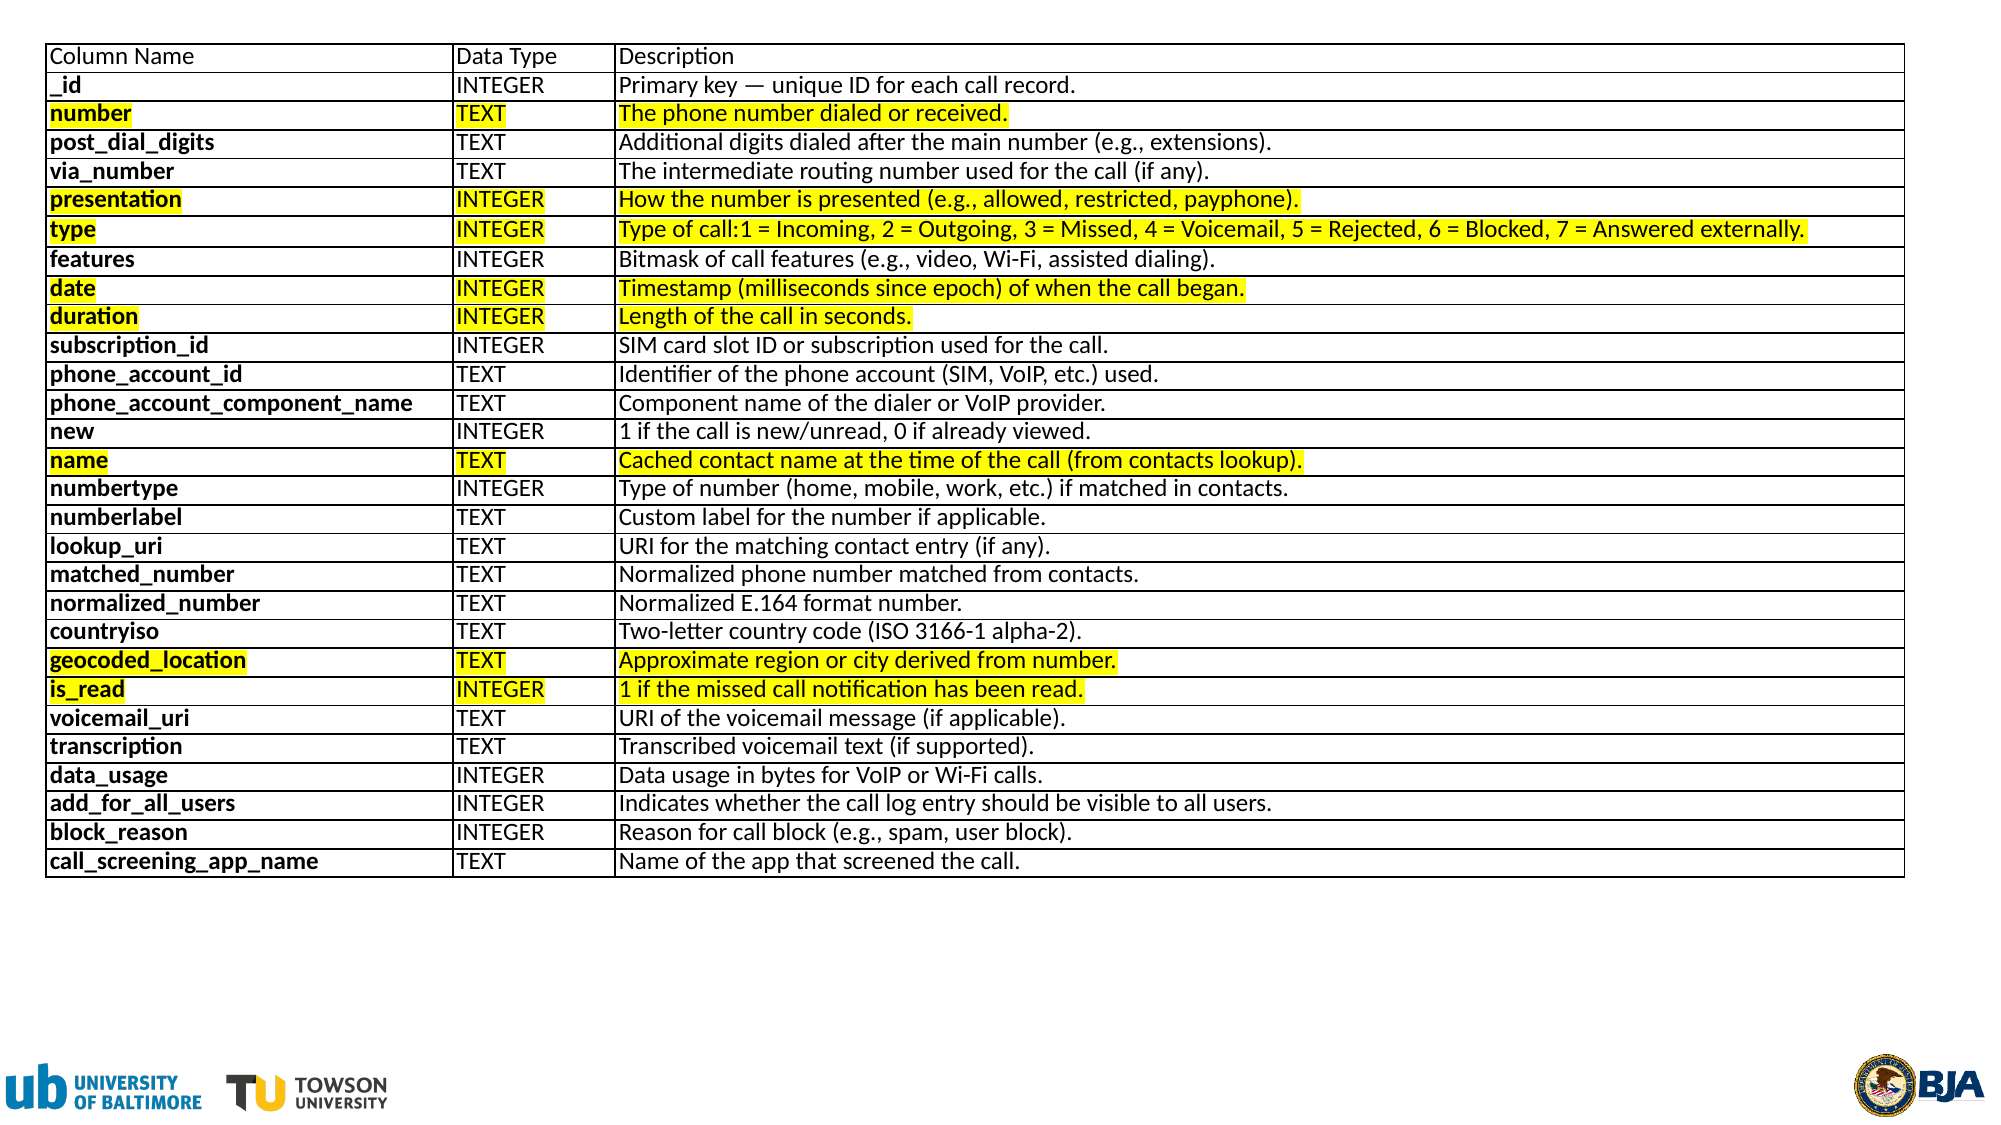

| Column Name | Data Type | Description |
| --- | --- | --- |
| \_id | INTEGER | Primary key — unique ID for each call record. |
| number | TEXT | The phone number dialed or received. |
| post\_dial\_digits | TEXT | Additional digits dialed after the main number (e.g., extensions). |
| via\_number | TEXT | The intermediate routing number used for the call (if any). |
| presentation | INTEGER | How the number is presented (e.g., allowed, restricted, payphone). |
| type | INTEGER | Type of call:1 = Incoming, 2 = Outgoing, 3 = Missed, 4 = Voicemail, 5 = Rejected, 6 = Blocked, 7 = Answered externally. |
| features | INTEGER | Bitmask of call features (e.g., video, Wi-Fi, assisted dialing). |
| date | INTEGER | Timestamp (milliseconds since epoch) of when the call began. |
| duration | INTEGER | Length of the call in seconds. |
| subscription\_id | INTEGER | SIM card slot ID or subscription used for the call. |
| phone\_account\_id | TEXT | Identifier of the phone account (SIM, VoIP, etc.) used. |
| phone\_account\_component\_name | TEXT | Component name of the dialer or VoIP provider. |
| new | INTEGER | 1 if the call is new/unread, 0 if already viewed. |
| name | TEXT | Cached contact name at the time of the call (from contacts lookup). |
| numbertype | INTEGER | Type of number (home, mobile, work, etc.) if matched in contacts. |
| numberlabel | TEXT | Custom label for the number if applicable. |
| lookup\_uri | TEXT | URI for the matching contact entry (if any). |
| matched\_number | TEXT | Normalized phone number matched from contacts. |
| normalized\_number | TEXT | Normalized E.164 format number. |
| countryiso | TEXT | Two-letter country code (ISO 3166-1 alpha-2). |
| geocoded\_location | TEXT | Approximate region or city derived from number. |
| is\_read | INTEGER | 1 if the missed call notification has been read. |
| voicemail\_uri | TEXT | URI of the voicemail message (if applicable). |
| transcription | TEXT | Transcribed voicemail text (if supported). |
| data\_usage | INTEGER | Data usage in bytes for VoIP or Wi-Fi calls. |
| add\_for\_all\_users | INTEGER | Indicates whether the call log entry should be visible to all users. |
| block\_reason | INTEGER | Reason for call block (e.g., spam, user block). |
| call\_screening\_app\_name | TEXT | Name of the app that screened the call. |